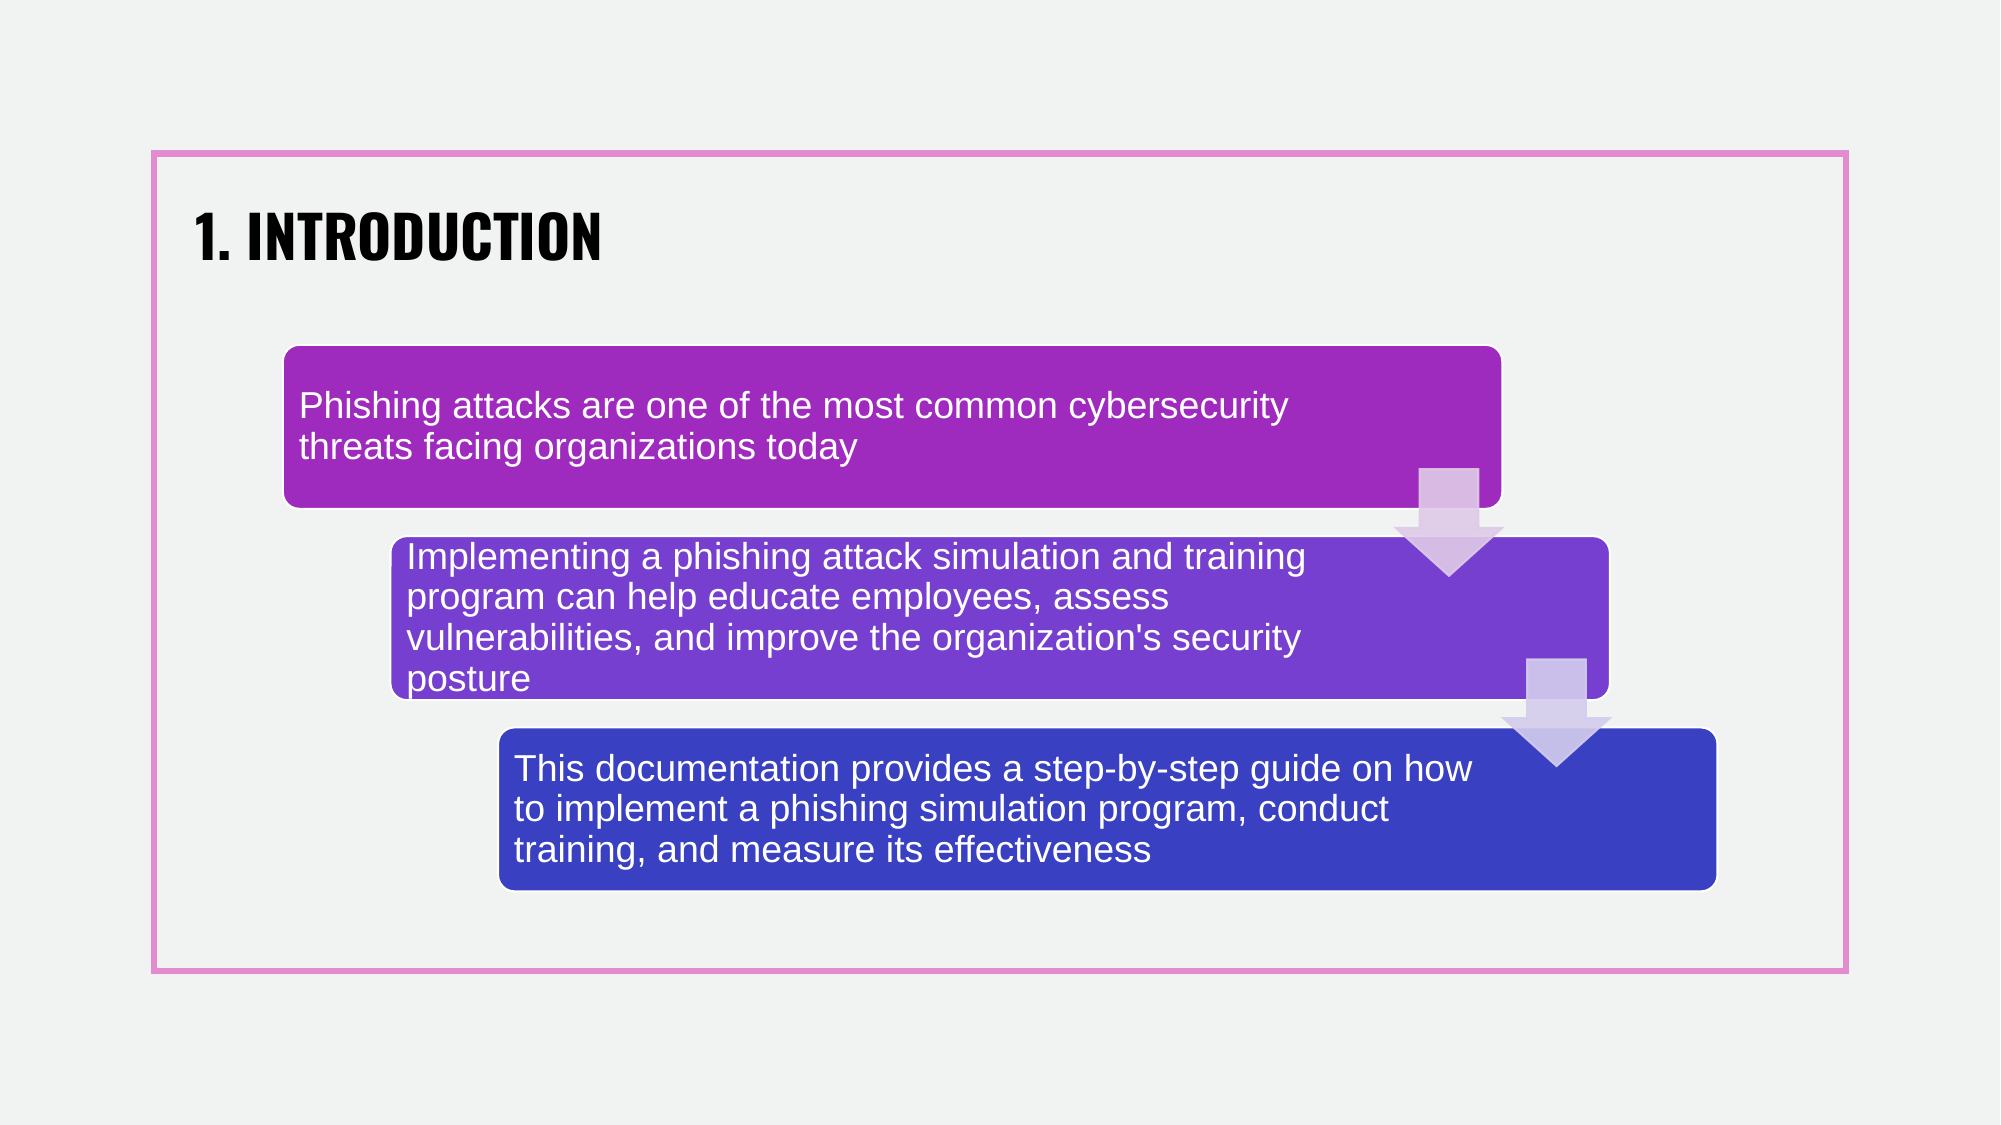

1. INTRODUCTION

Phishing attacks are one of the most common cybersecurity threats facing organizations today

Implementing a phishing attack simulation and training program can help educate employees, assess vulnerabilities, and improve the organization's security posture

This documentation provides a step-by-step guide on how to implement a phishing simulation program, conduct training, and measure its effectiveness